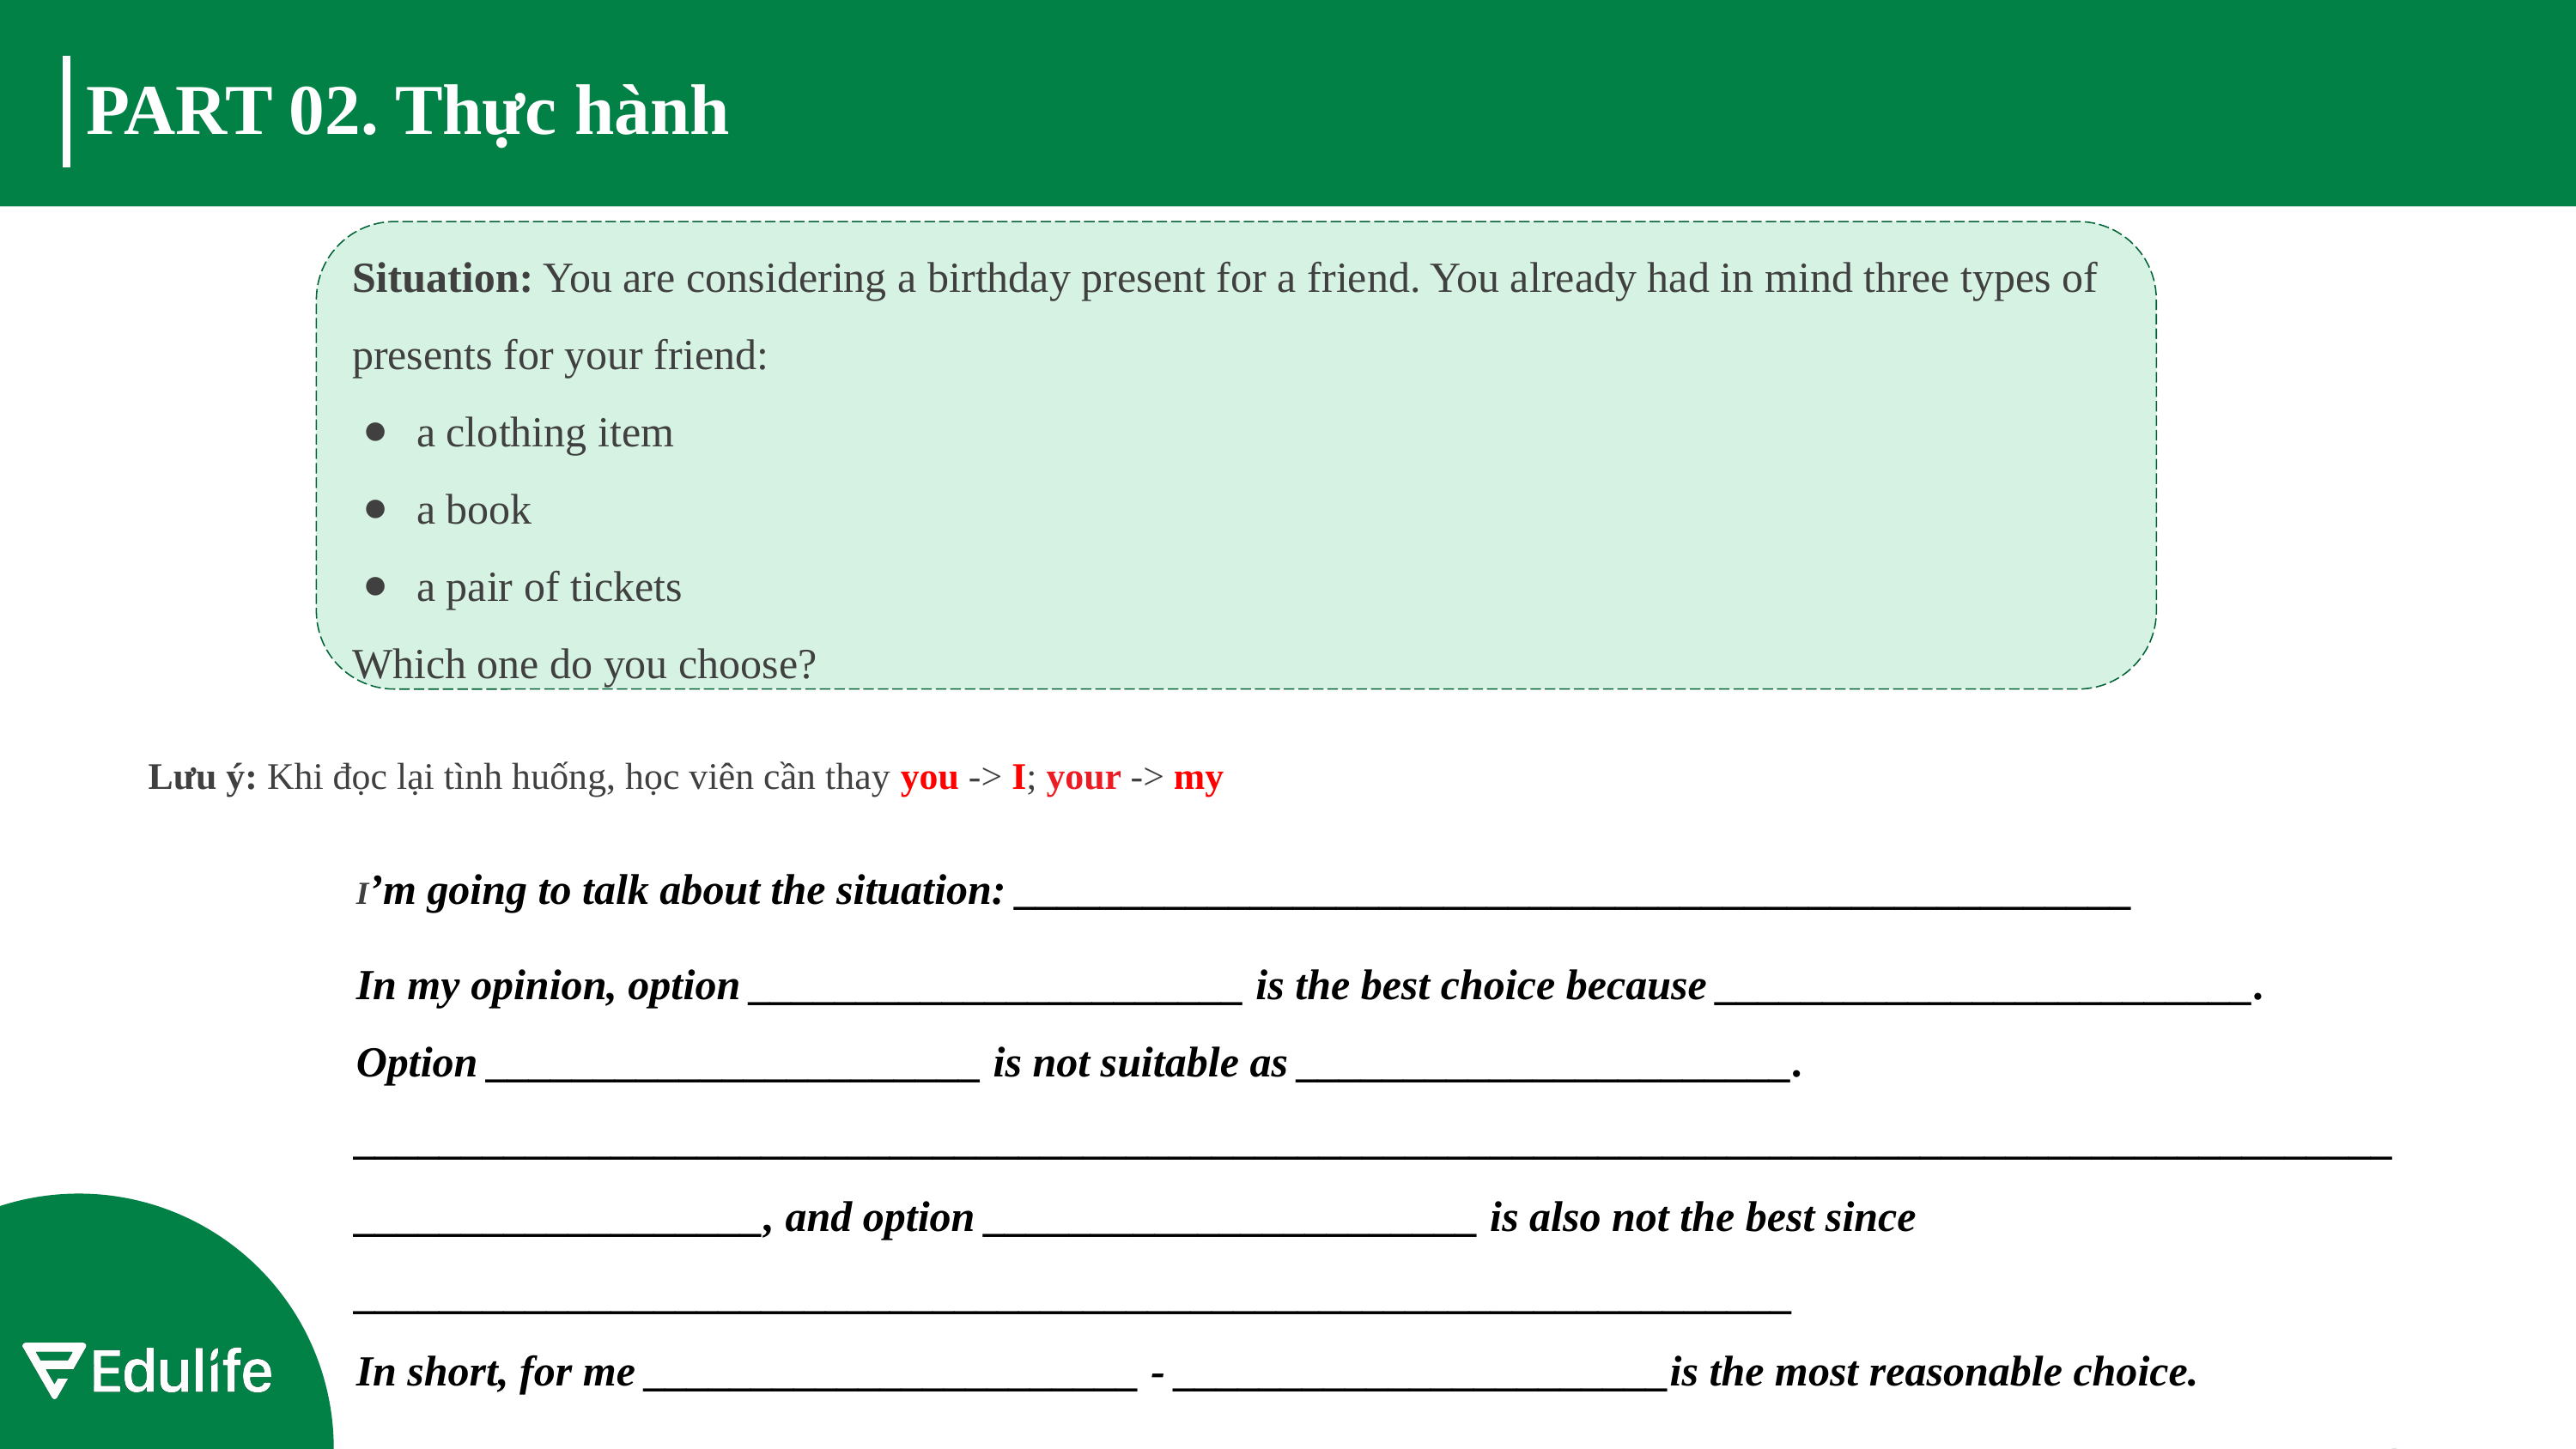

# PART 02. Thực hành

Situation: You are considering a birthday present for a friend. You already had in mind three types of presents for your friend:
a clothing item
a book
a pair of tickets
Which one do you choose?
Lưu ý: Khi đọc lại tình huống, học viên cần thay you -> I; your -> my
I’m going to talk about the situation: ____________________________________________________
In my opinion, option _______________________ is the best choice because _________________________.
Option _______________________ is not suitable as _______________________. __________________________________________________________________________________________________________________, and option _______________________ is also not the best since ___________________________________________________________________
In short, for me _______________________ - _______________________is the most reasonable choice.